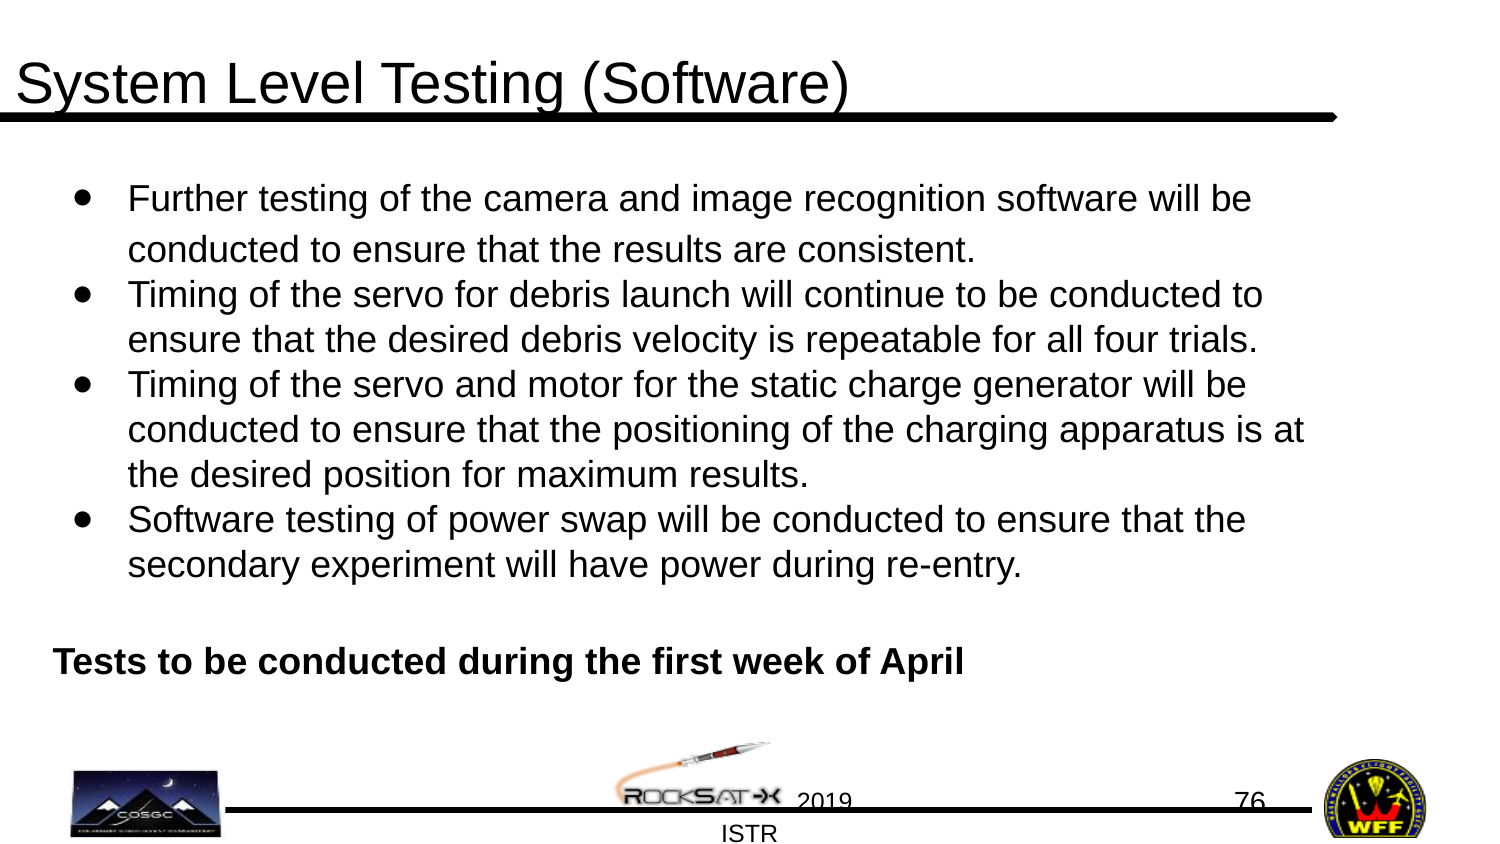

# System Level Testing (Software)
Further testing of the camera and image recognition software will be conducted to ensure that the results are consistent.
Timing of the servo for debris launch will continue to be conducted to ensure that the desired debris velocity is repeatable for all four trials.
Timing of the servo and motor for the static charge generator will be conducted to ensure that the positioning of the charging apparatus is at the desired position for maximum results.
Software testing of power swap will be conducted to ensure that the secondary experiment will have power during re-entry.

Tests to be conducted during the first week of April
76